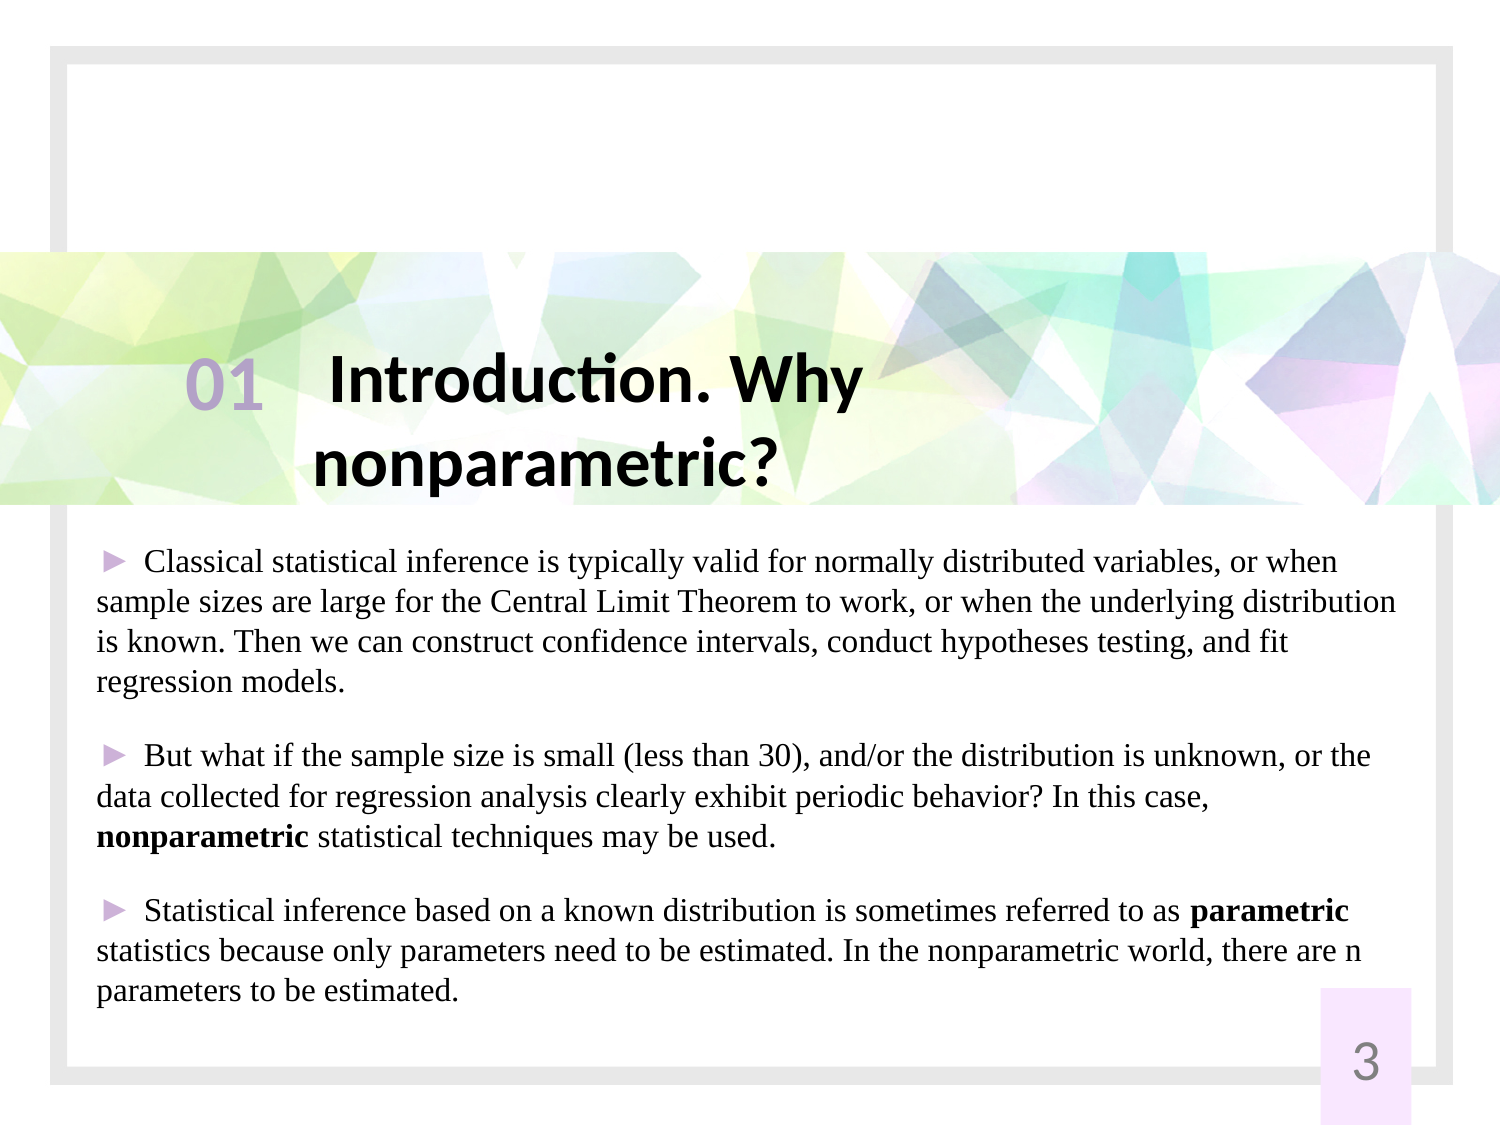

Introduction. Why nonparametric?
01
► Classical statistical inference is typically valid for normally distributed variables, or when
sample sizes are large for the Central Limit Theorem to work, or when the underlying distribution
is known. Then we can construct confidence intervals, conduct hypotheses testing, and fit
regression models.
► But what if the sample size is small (less than 30), and/or the distribution is unknown, or the
data collected for regression analysis clearly exhibit periodic behavior? In this case,
nonparametric statistical techniques may be used.
► Statistical inference based on a known distribution is sometimes referred to as parametric
statistics because only parameters need to be estimated. In the nonparametric world, there are n
parameters to be estimated.
3